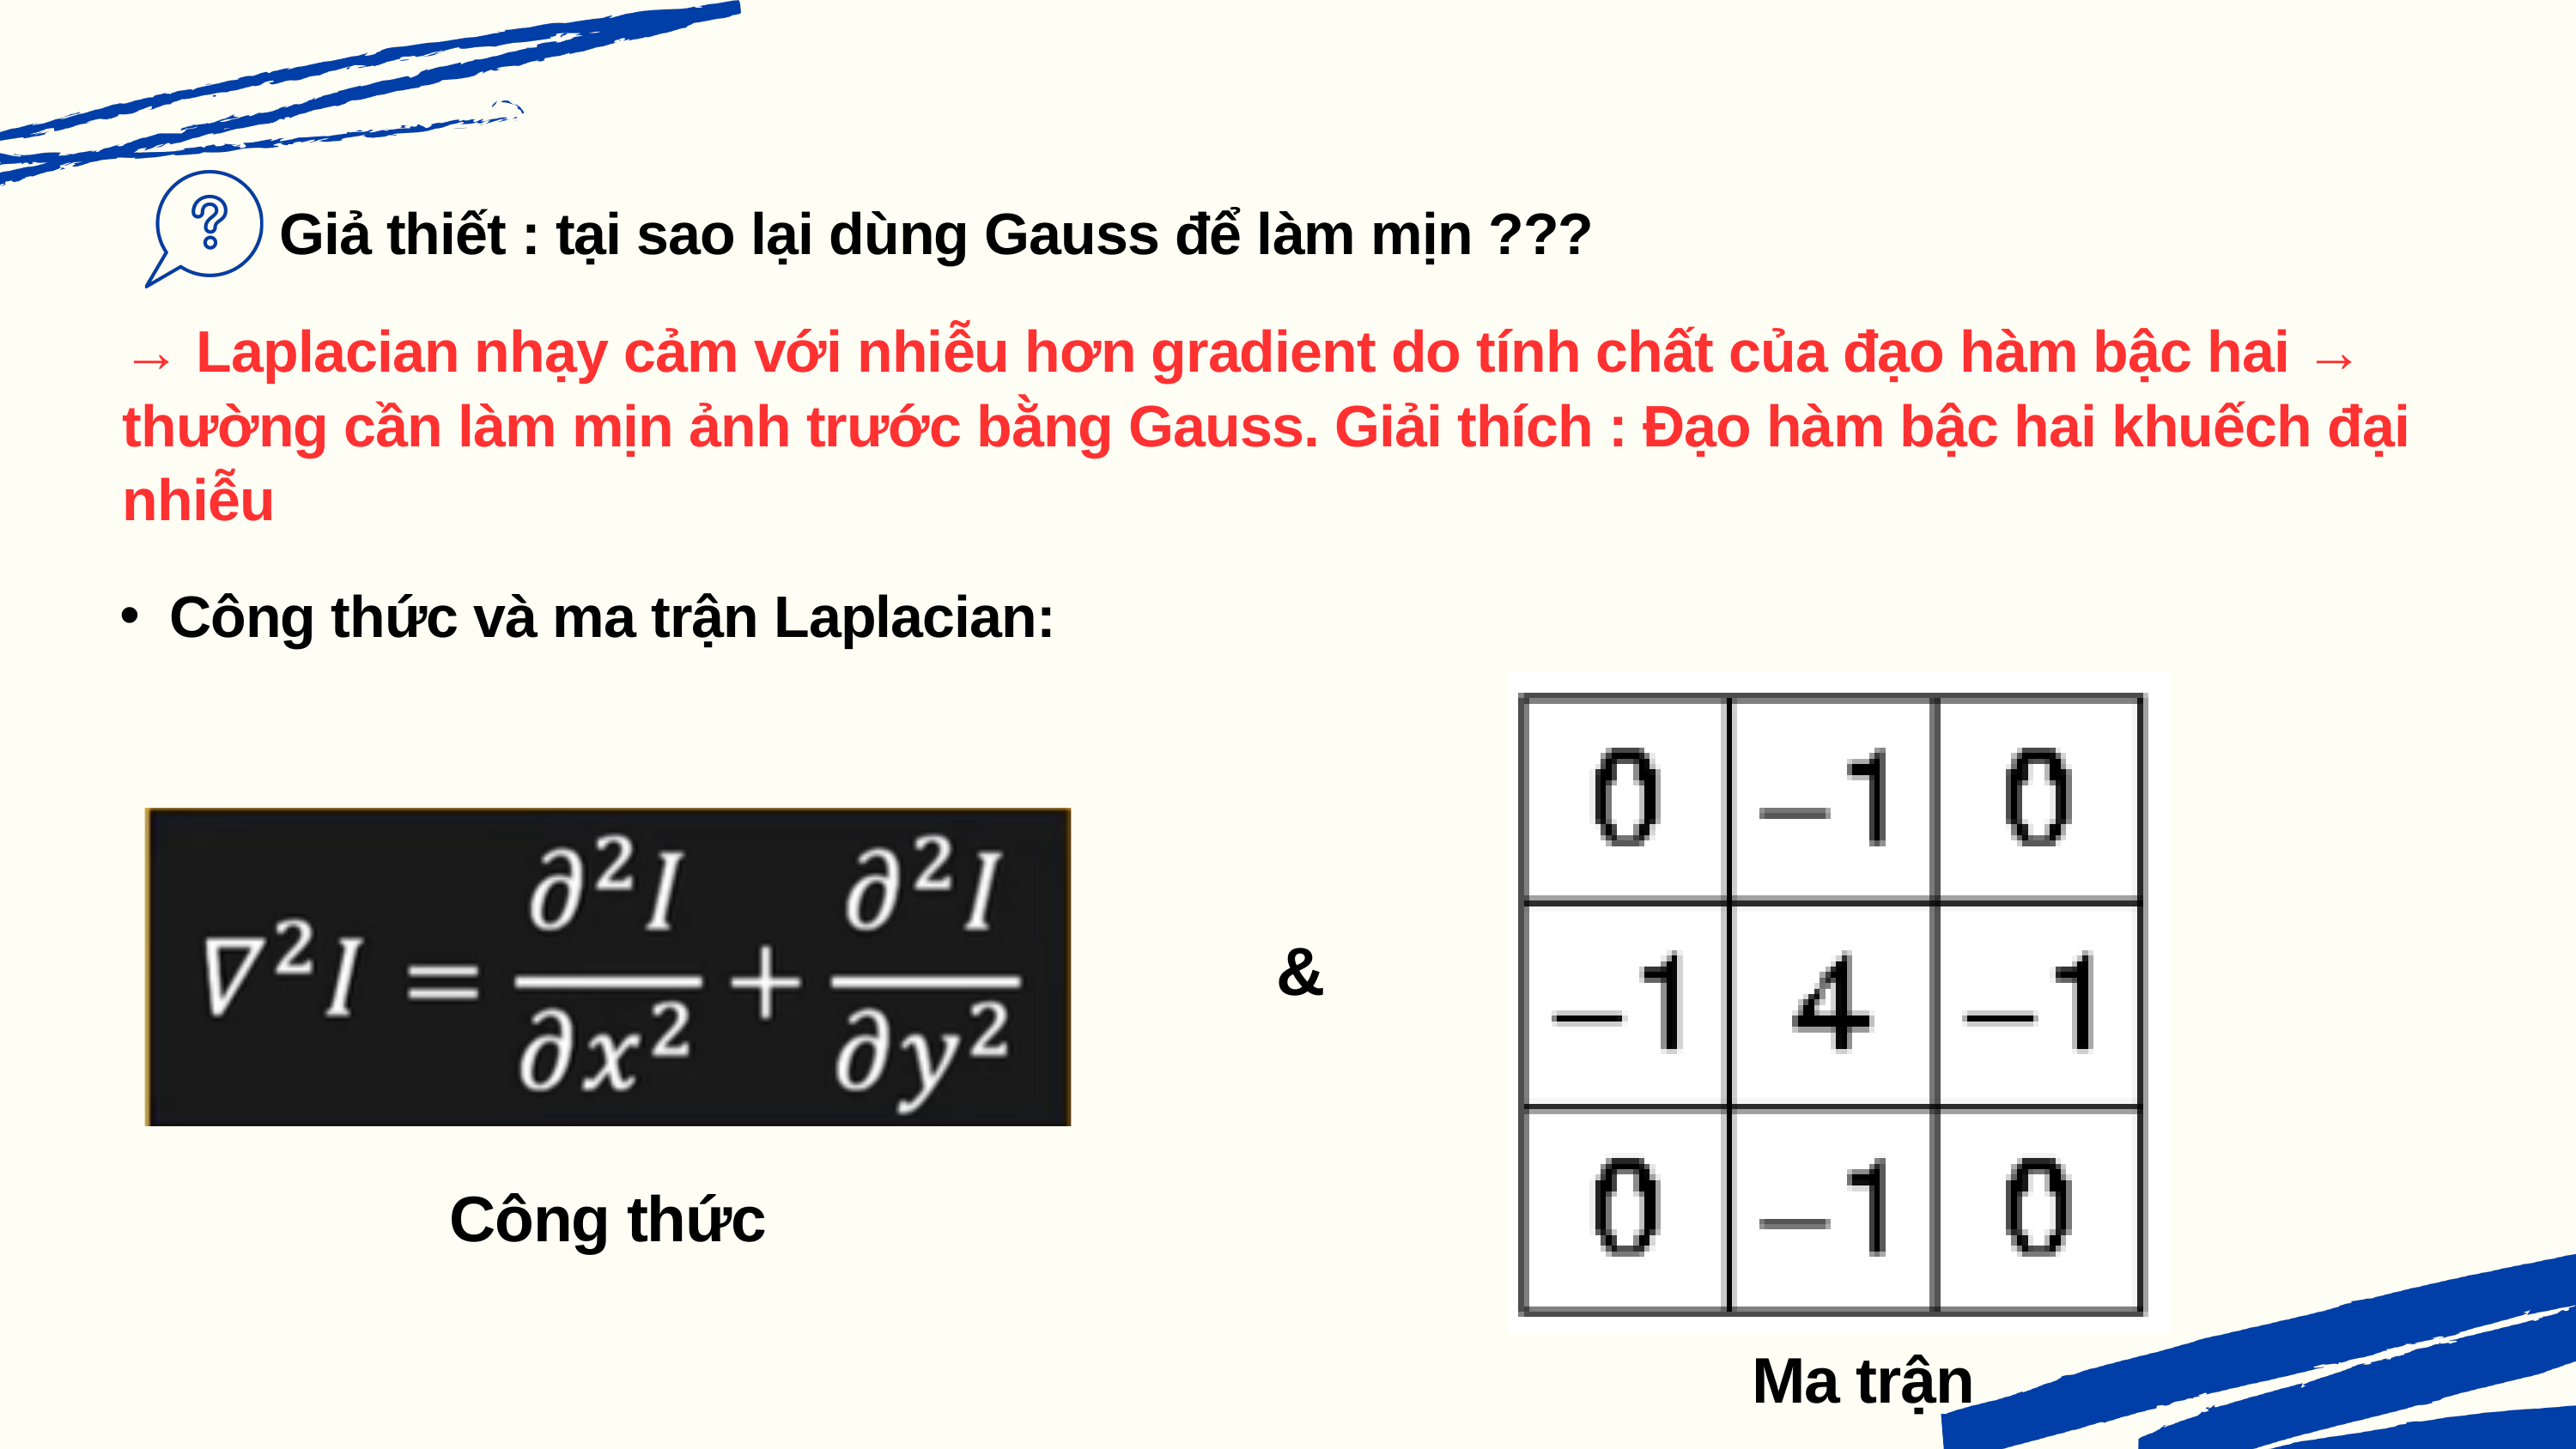

Giả thiết : tại sao lại dùng Gauss để làm mịn ???
→ Laplacian nhạy cảm với nhiễu hơn gradient do tính chất của đạo hàm bậc hai → thường cần làm mịn ảnh trước bằng Gauss. Giải thích : Đạo hàm bậc hai khuếch đại nhiễu

Công thức và ma trận Laplacian:

&

Công thức

Ma trận